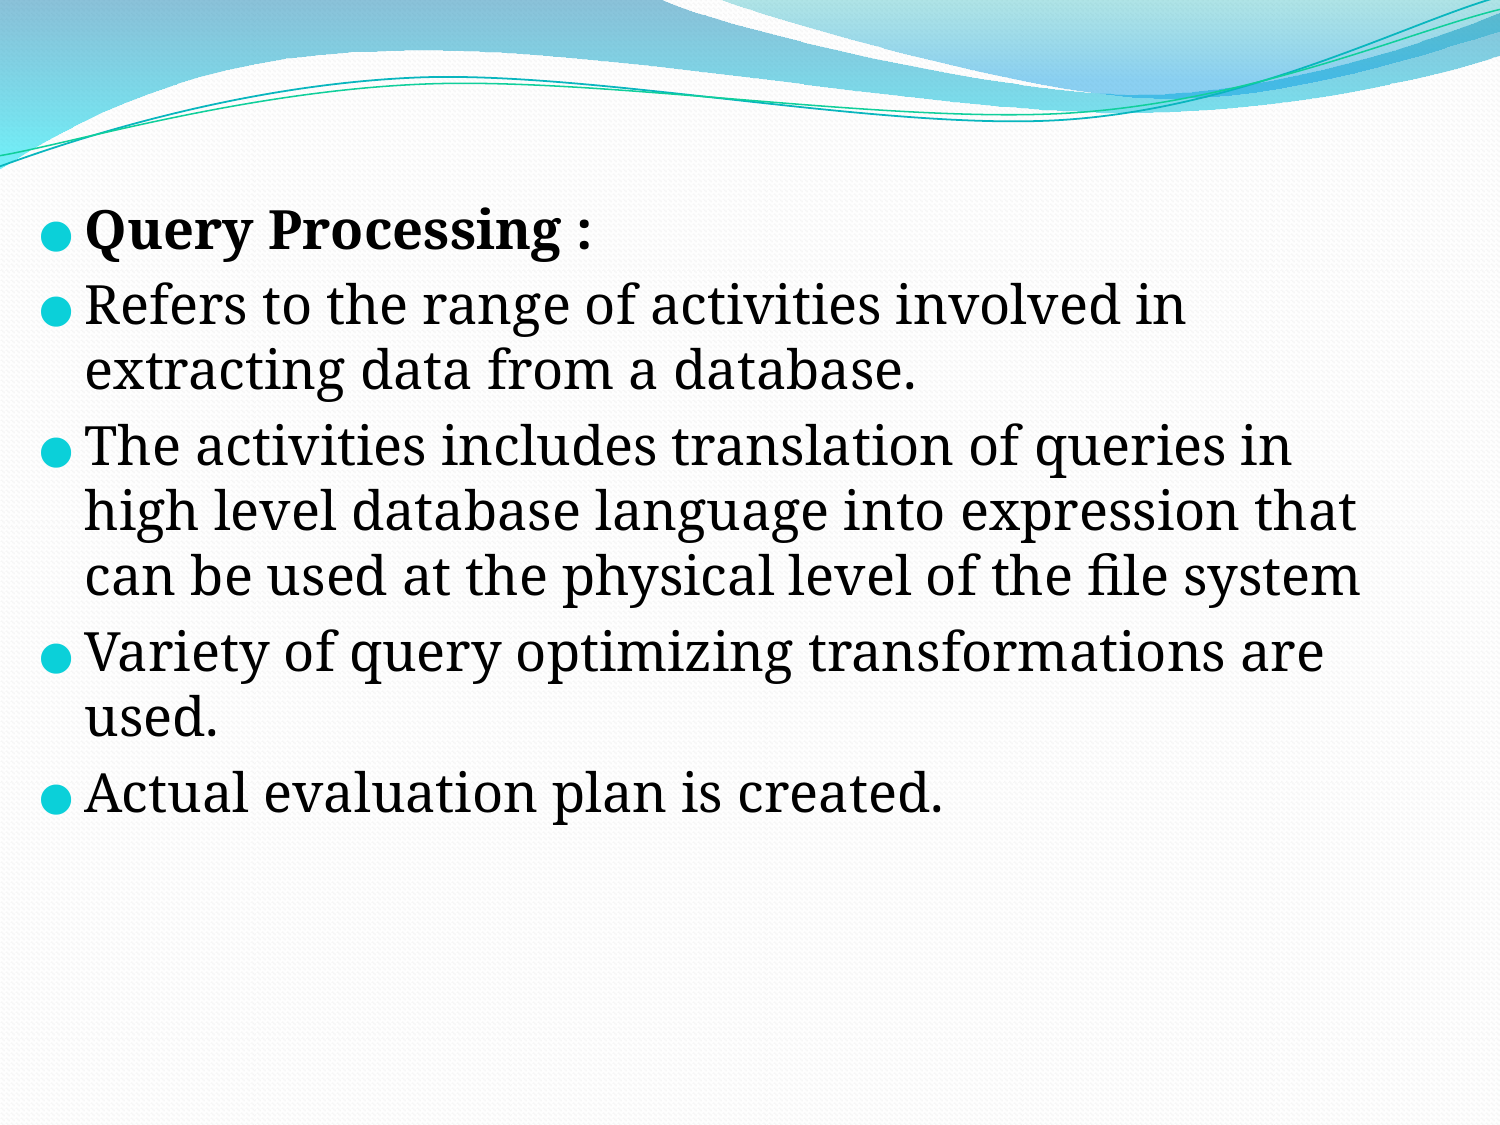

Query Processing :
Refers to the range of activities involved in extracting data from a database.
The activities includes translation of queries in high level database language into expression that can be used at the physical level of the file system
Variety of query optimizing transformations are used.
Actual evaluation plan is created.